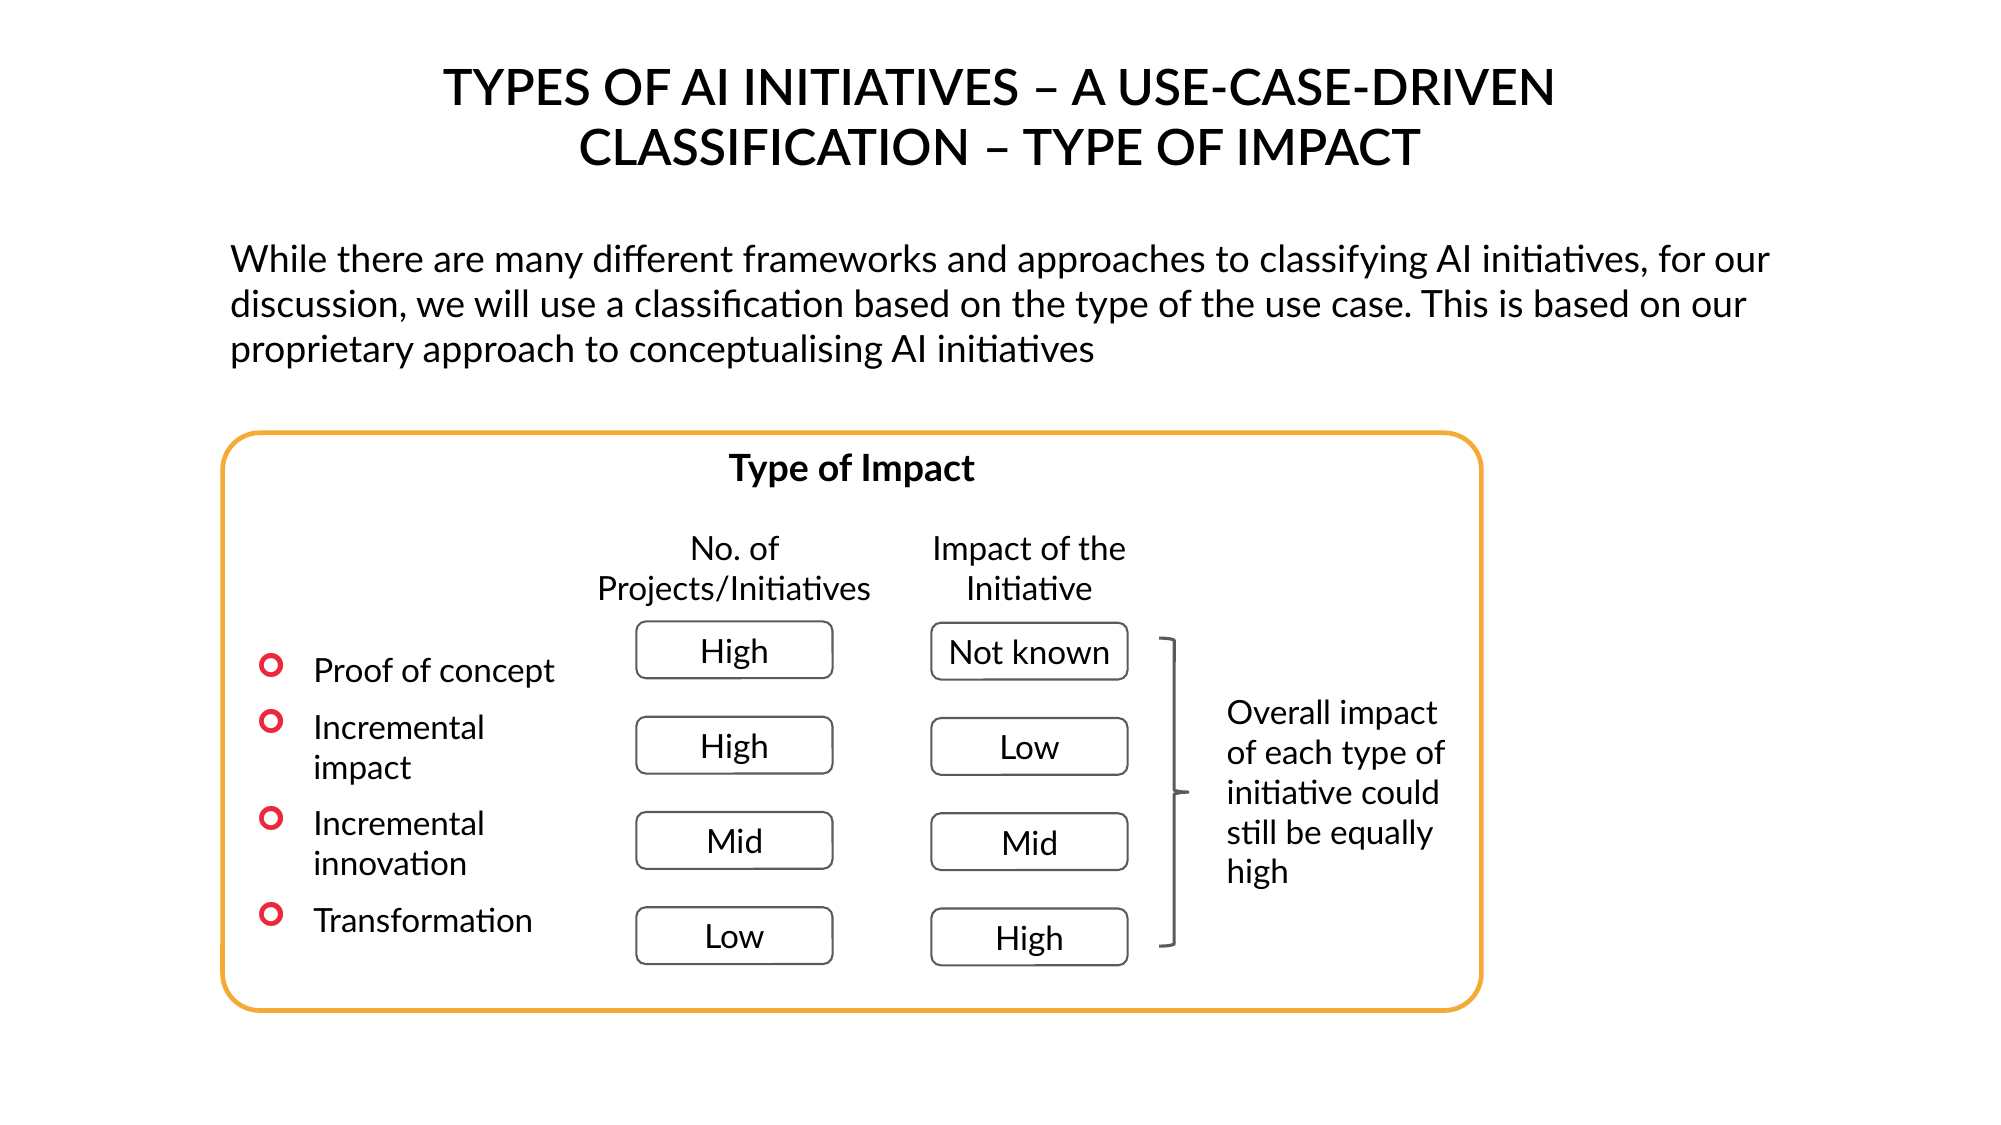

TYPES OF AI INITIATIVES – A USE-CASE-DRIVEN CLASSIFICATION – TYPE OF IMPACT
While there are many different frameworks and approaches to classifying AI initiatives, for our discussion, we will use a classification based on the type of the use case. This is based on our proprietary approach to conceptualising AI initiatives
Type of Impact
No. of Projects/Initiatives
High
High
Mid
Low
Impact of the Initiative
Not known
Low
Mid
High
Proof of concept
Incremental impact
Incremental innovation
Transformation

Overall impact of each type of initiative could still be equally high